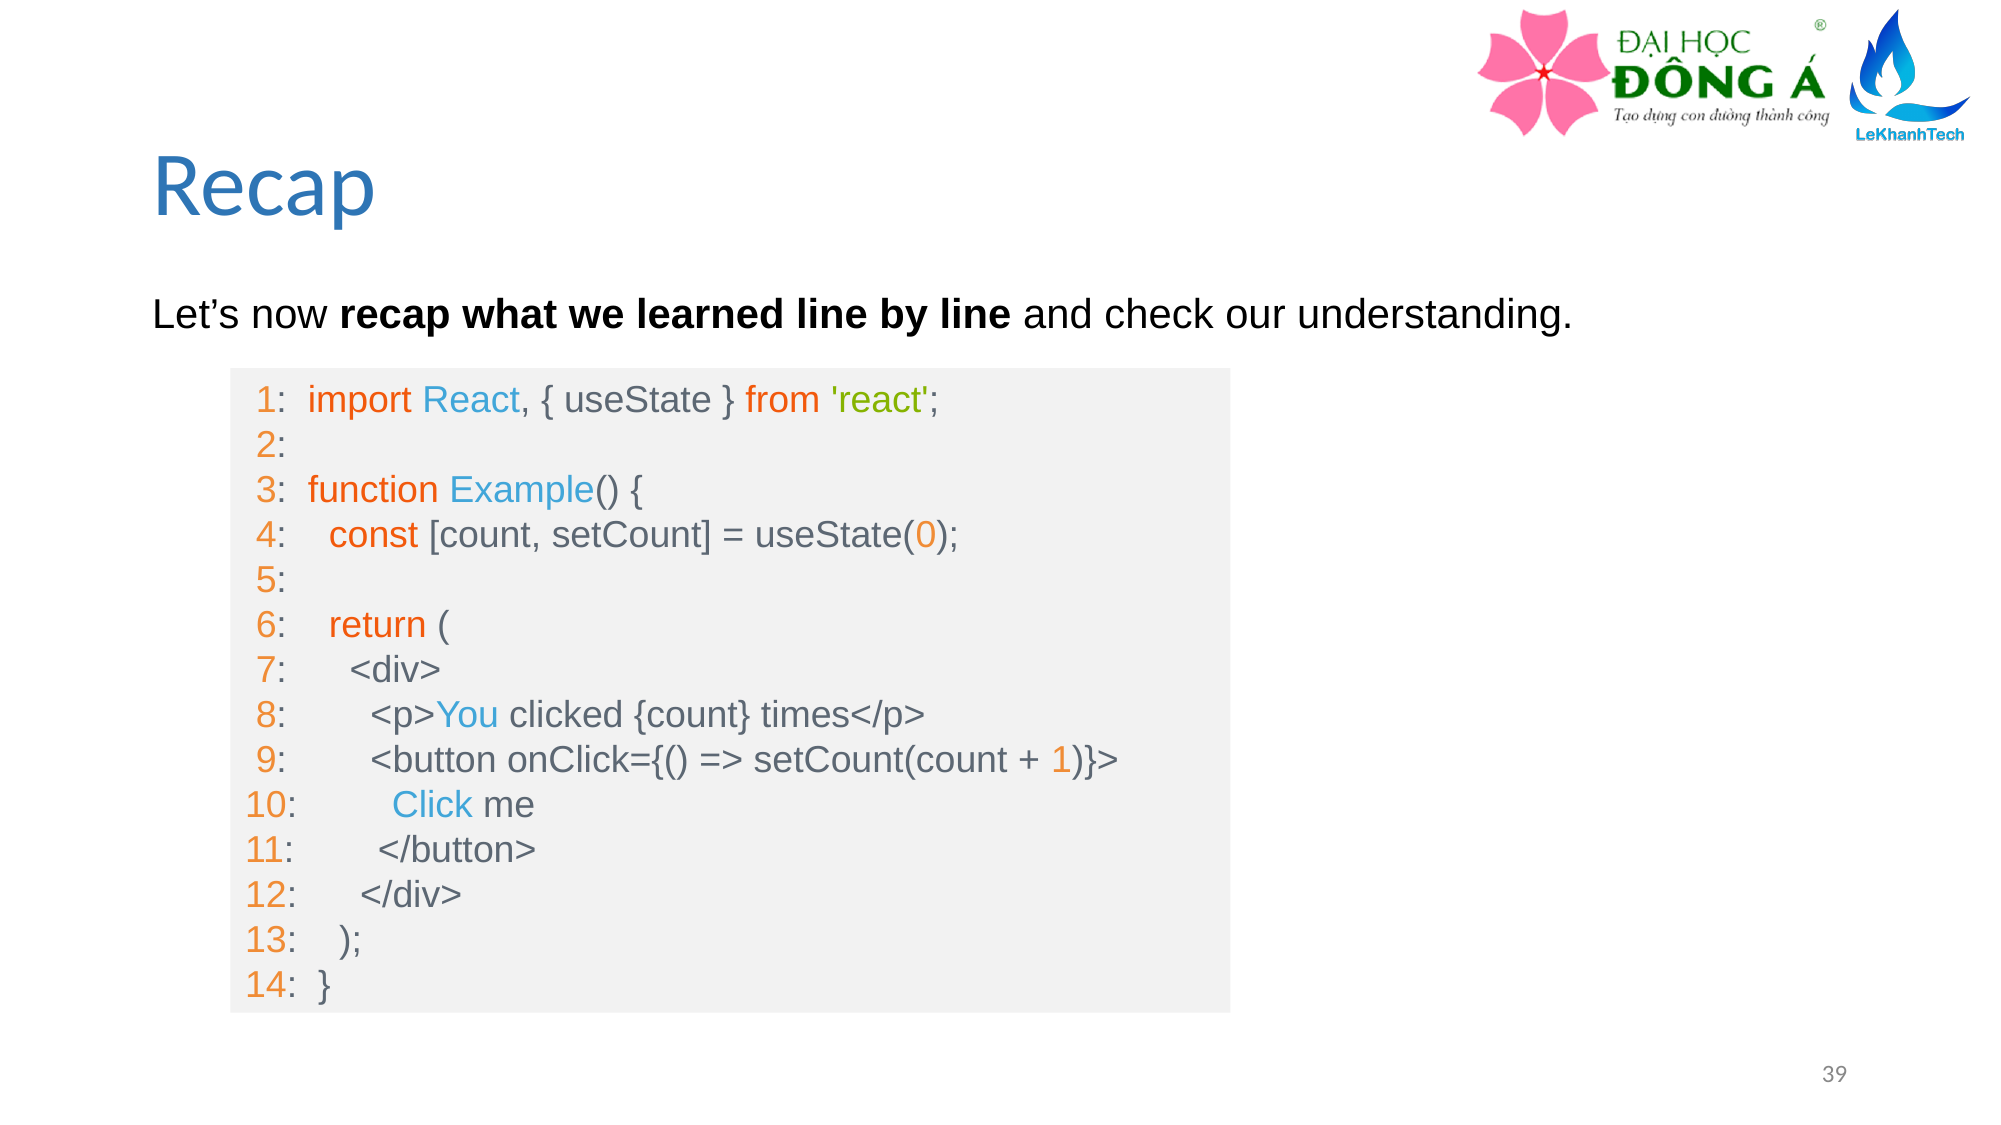

# Recap
Let’s now recap what we learned line by line and check our understanding.
 1:  import React, { useState } from 'react';
 2:
 3:  function Example() {
 4:    const [count, setCount] = useState(0);
 5:
 6:    return (
 7:      <div>
 8:        <p>You clicked {count} times</p>
 9:        <button onClick={() => setCount(count + 1)}>
10:         Click me
11:        </button>
12:      </div>
13:    );
14:  }
39